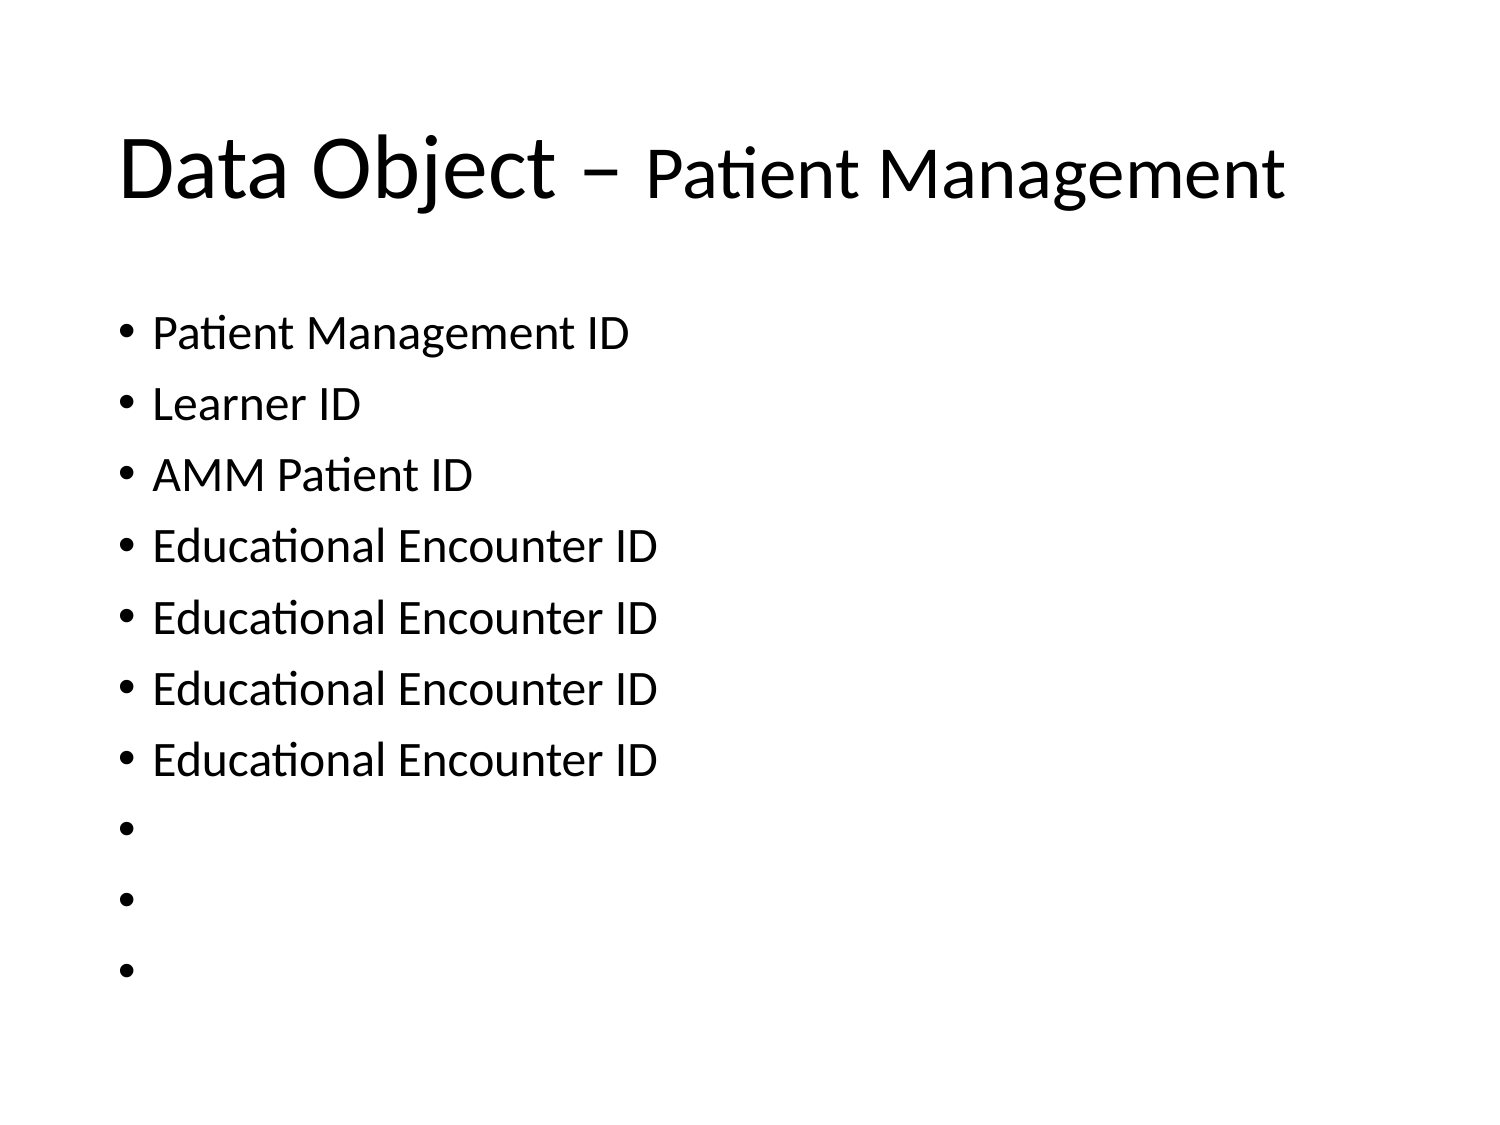

# Data Object – Patient Management
Patient Management ID
Learner ID
AMM Patient ID
Educational Encounter ID
Educational Encounter ID
Educational Encounter ID
Educational Encounter ID